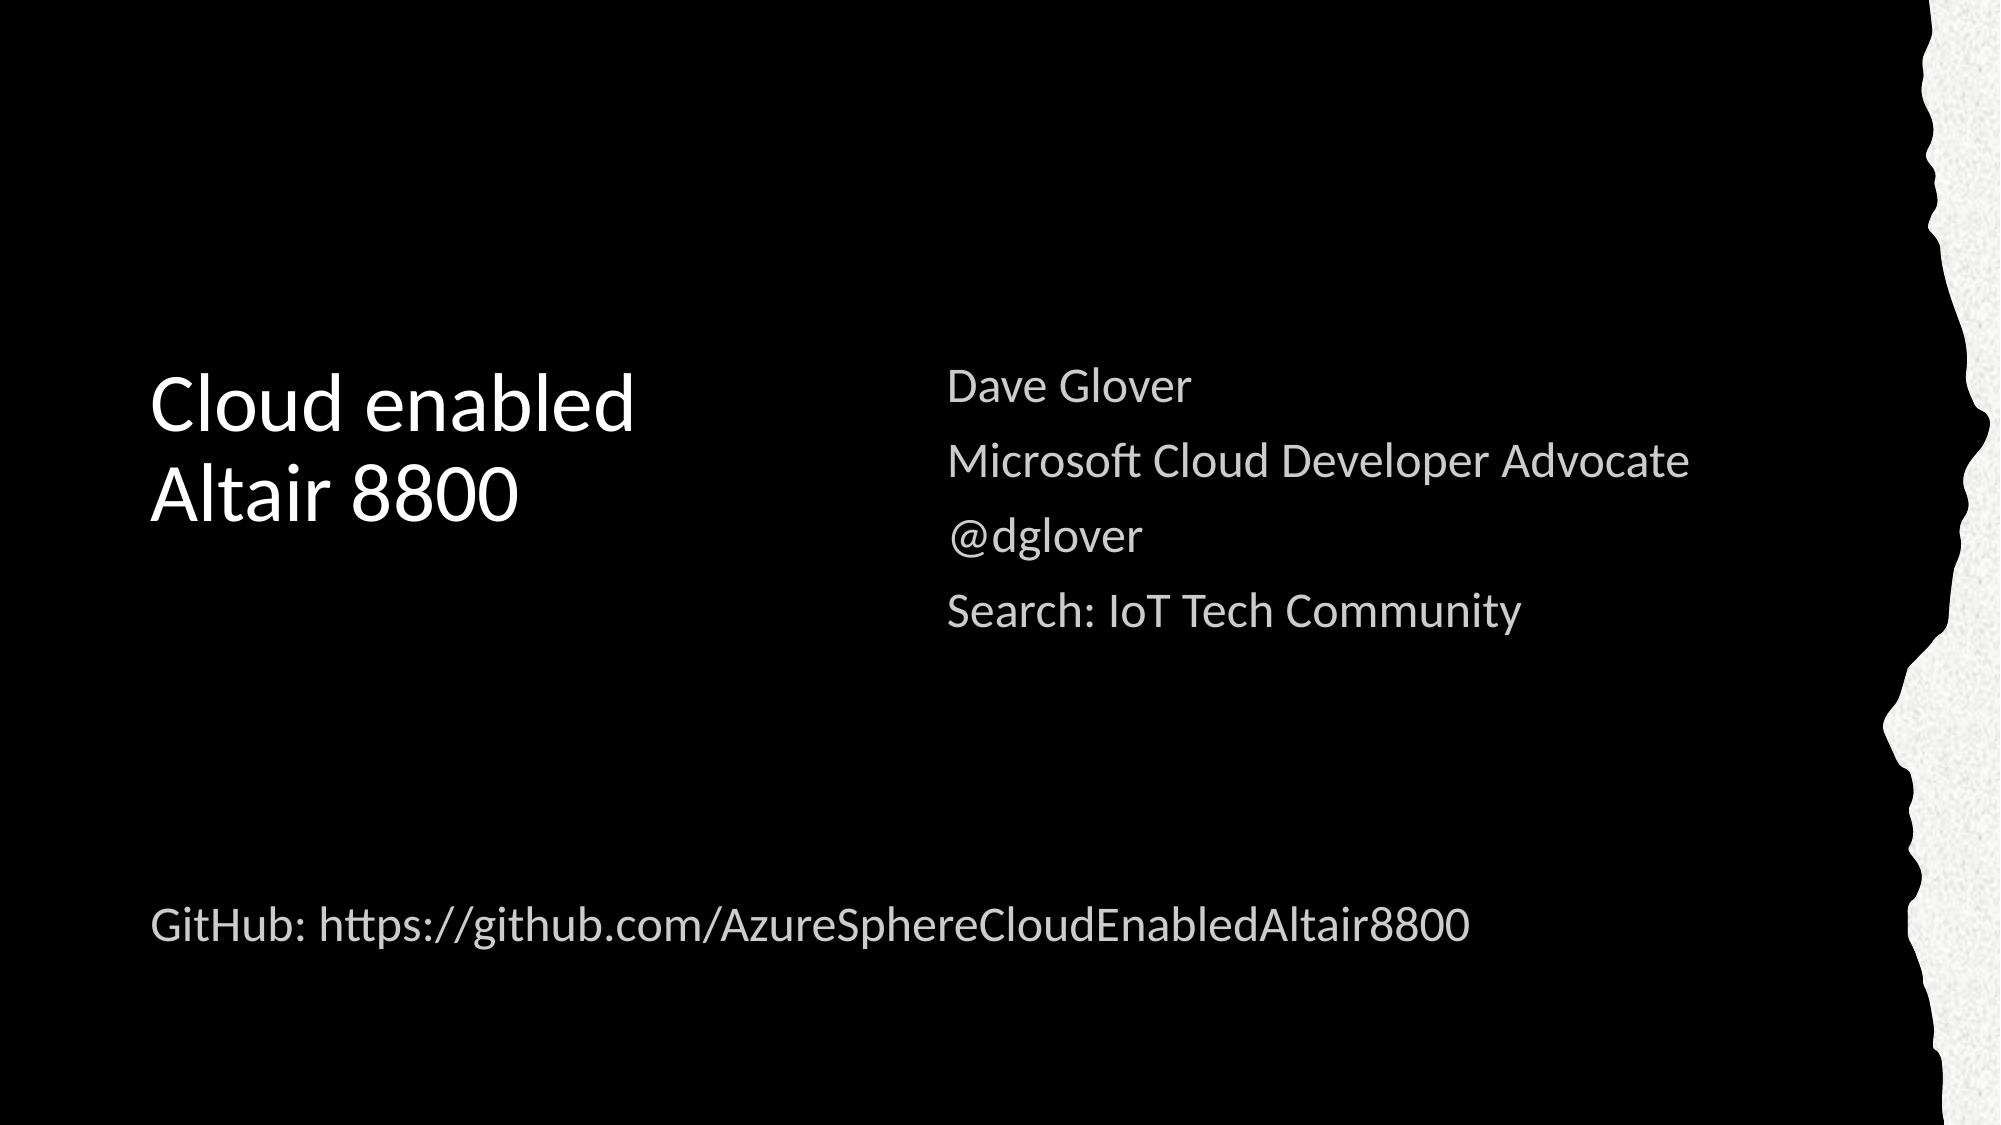

# Cloud enabled Altair 8800
Dave Glover
Microsoft Cloud Developer Advocate
@dglover
Search: IoT Tech Community
GitHub: https://github.com/AzureSphereCloudEnabledAltair8800